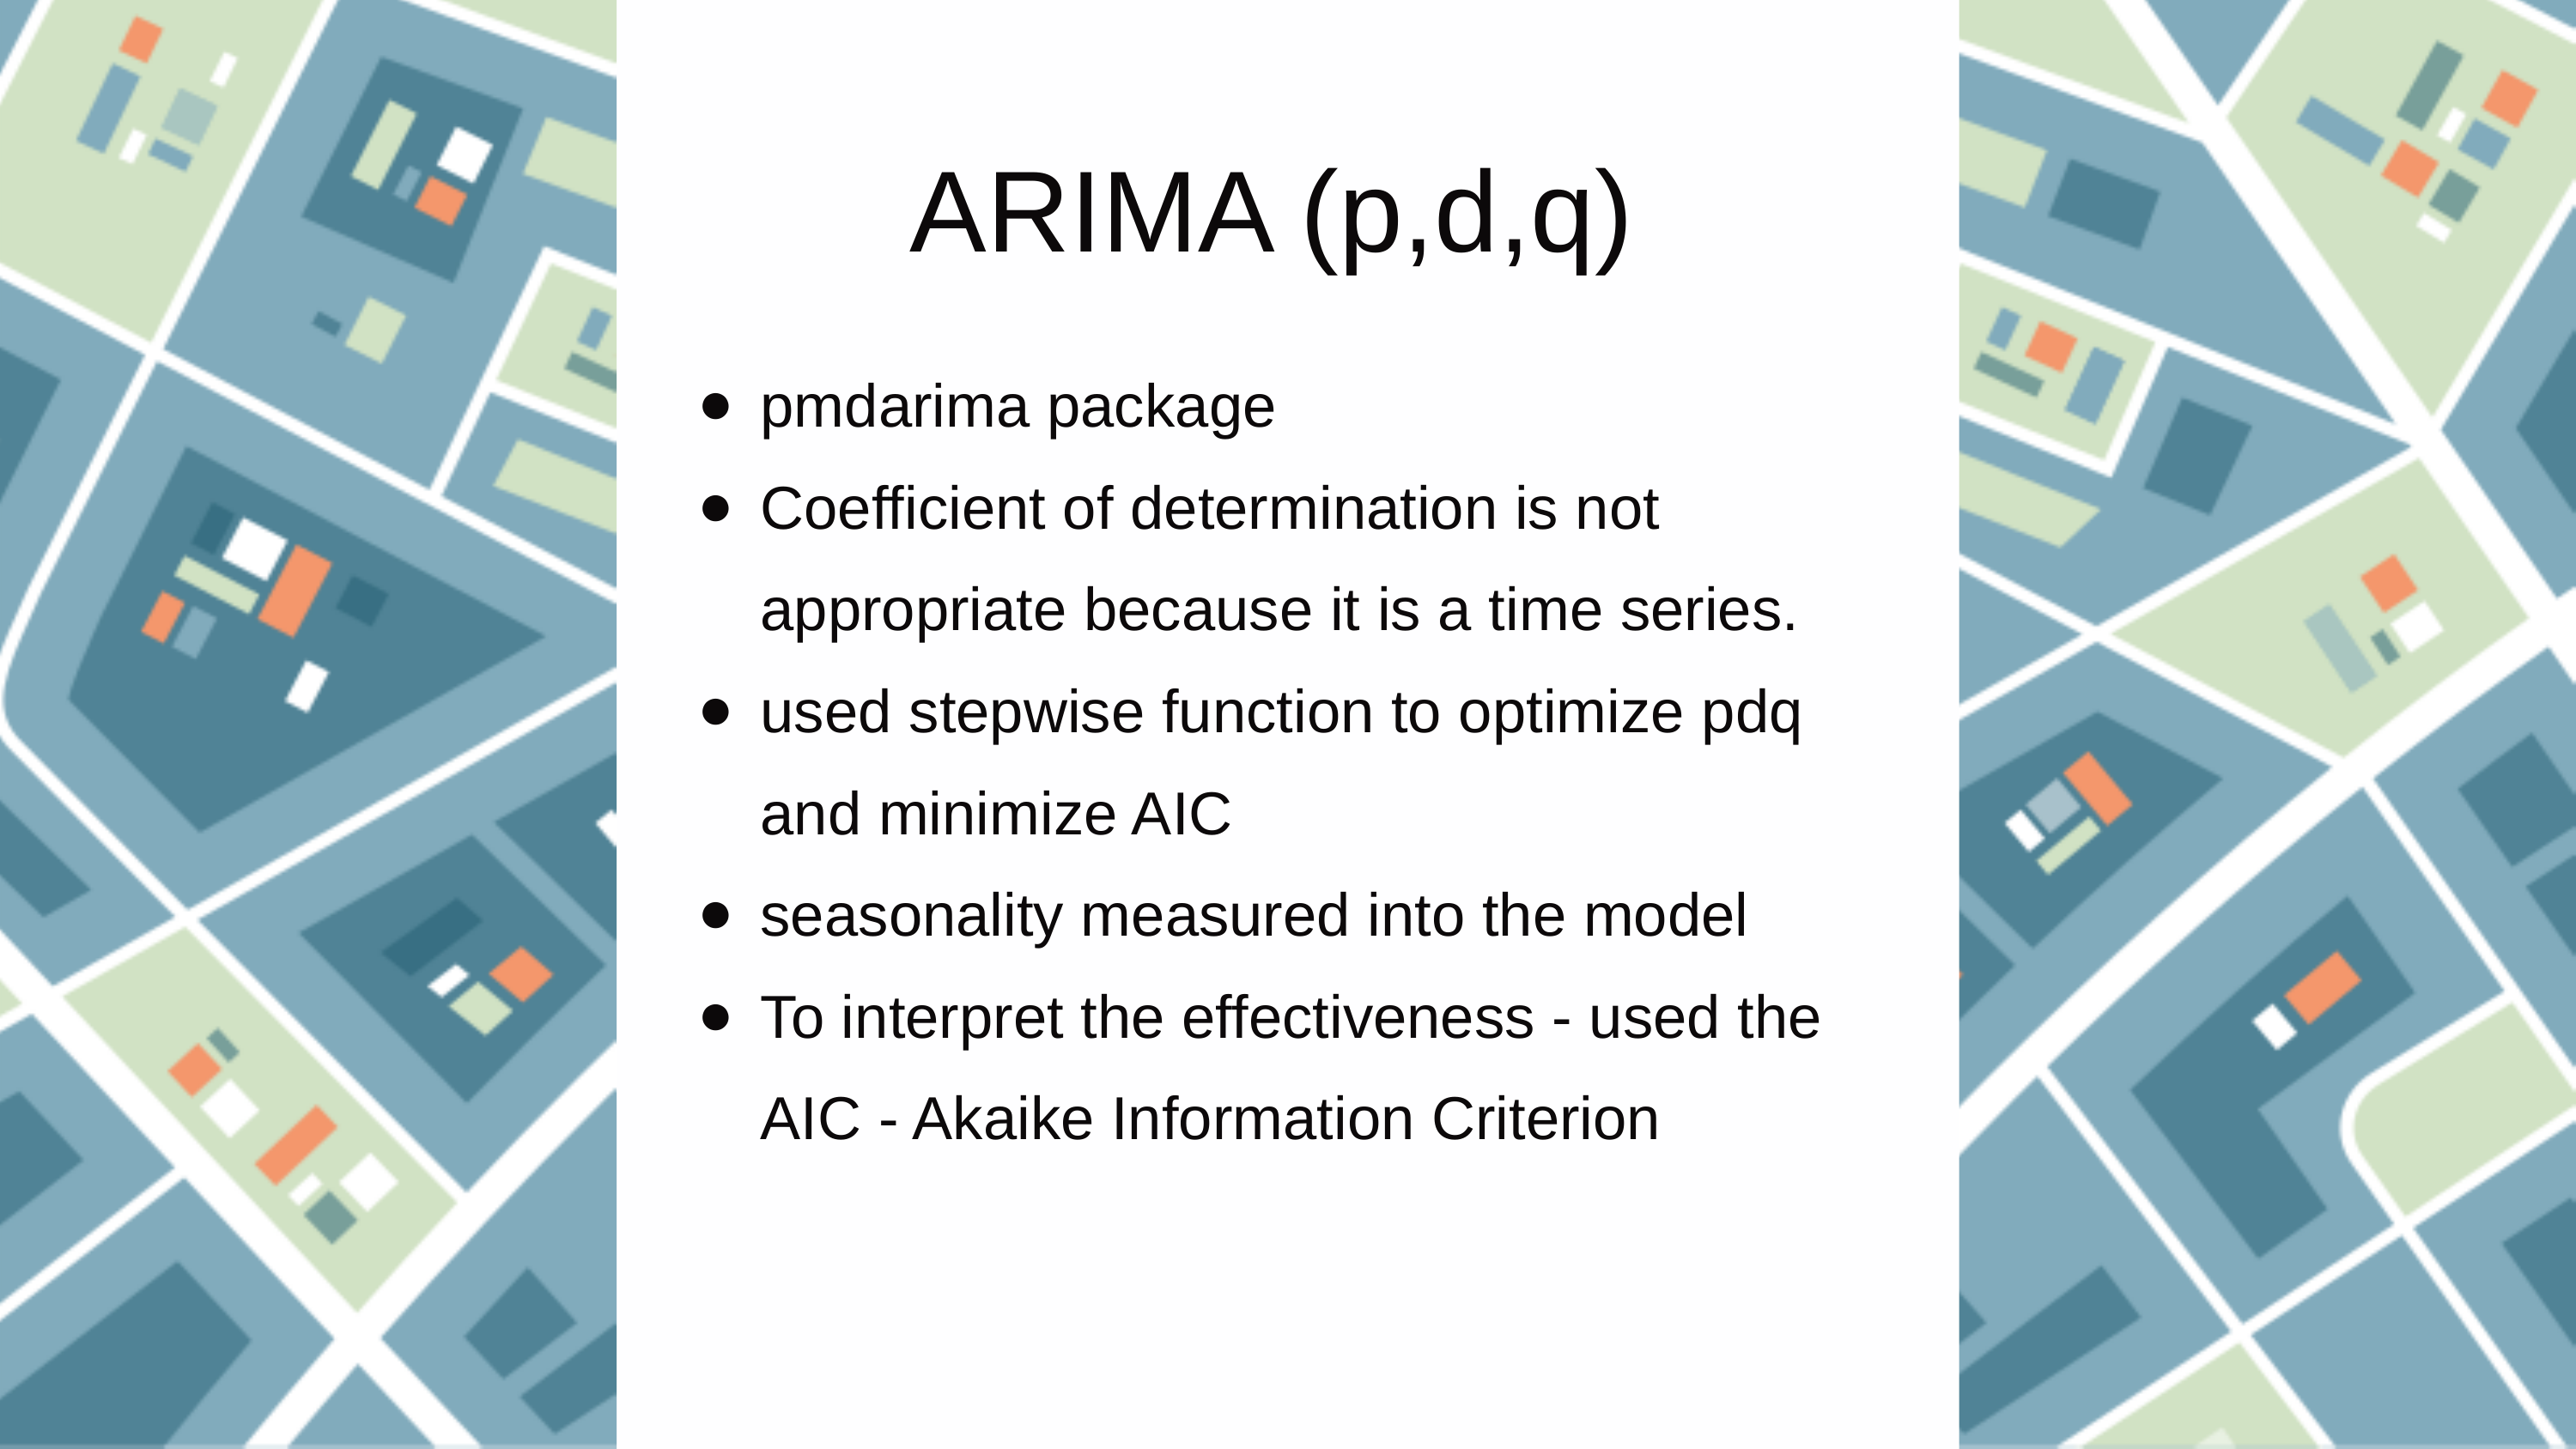

ARIMA (p,d,q)

pmdarima package
Coefficient of determination is not appropriate because it is a time series.
used stepwise function to optimize pdq and minimize AIC
seasonality measured into the model
To interpret the effectiveness - used the AIC - Akaike Information Criterion